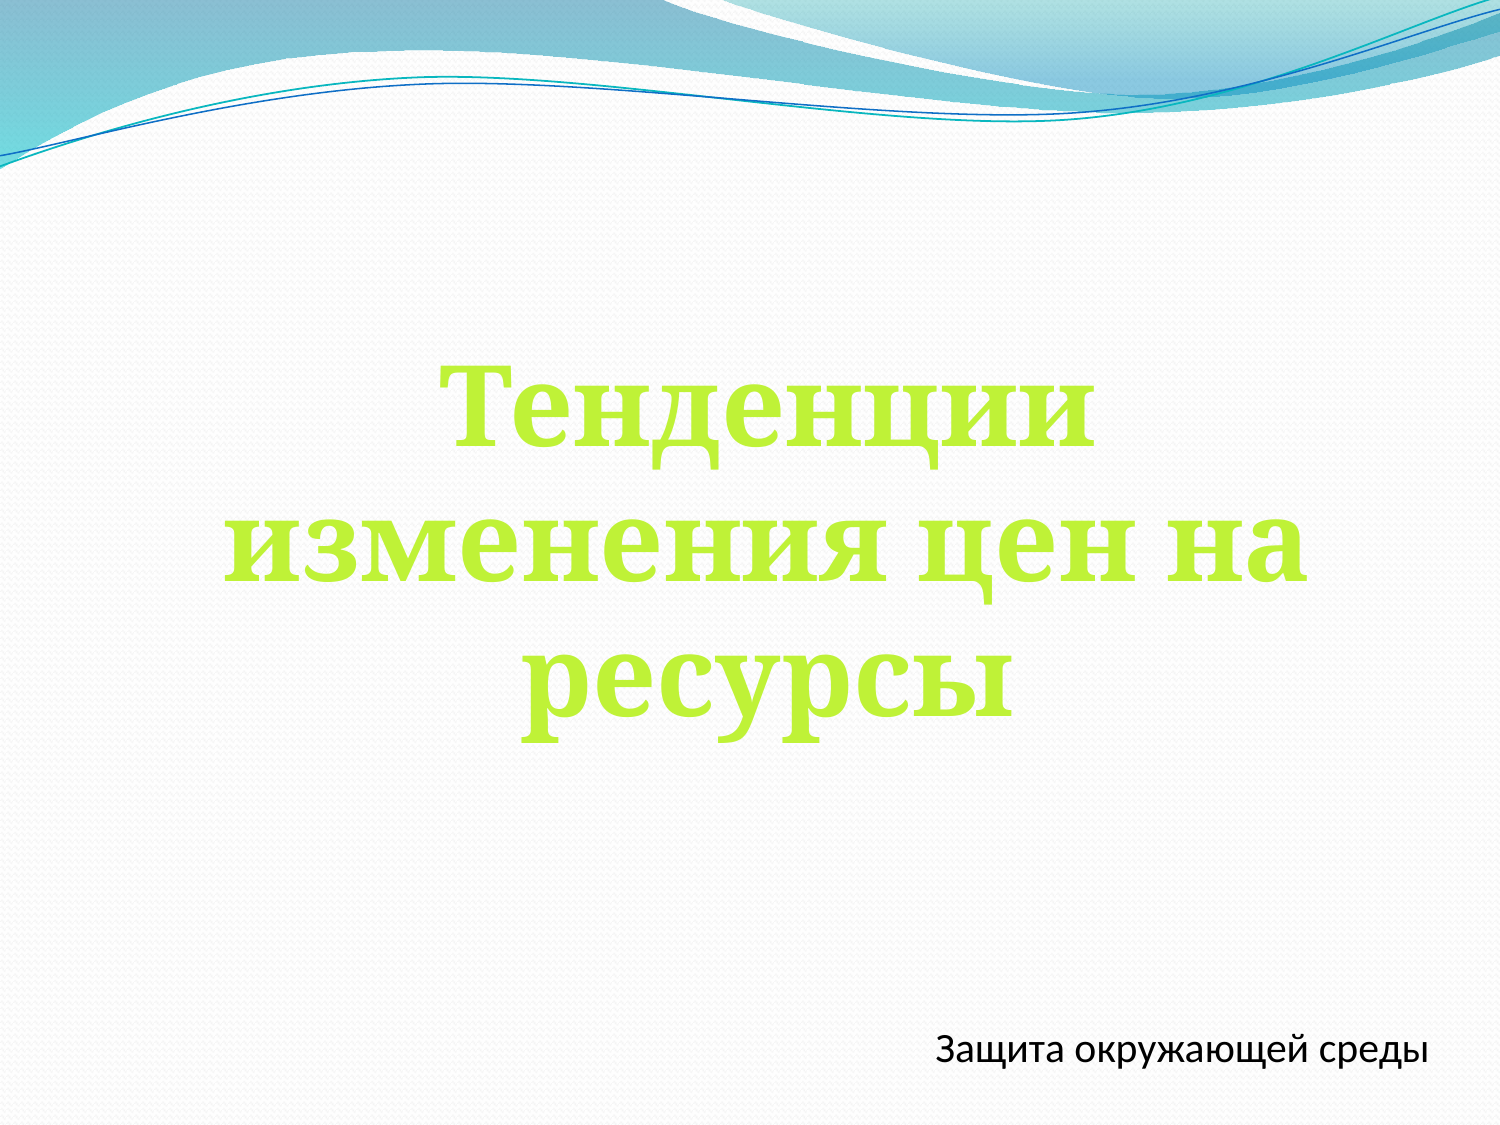

Тенденции изменения цен на ресурсы
Защита окружающей среды